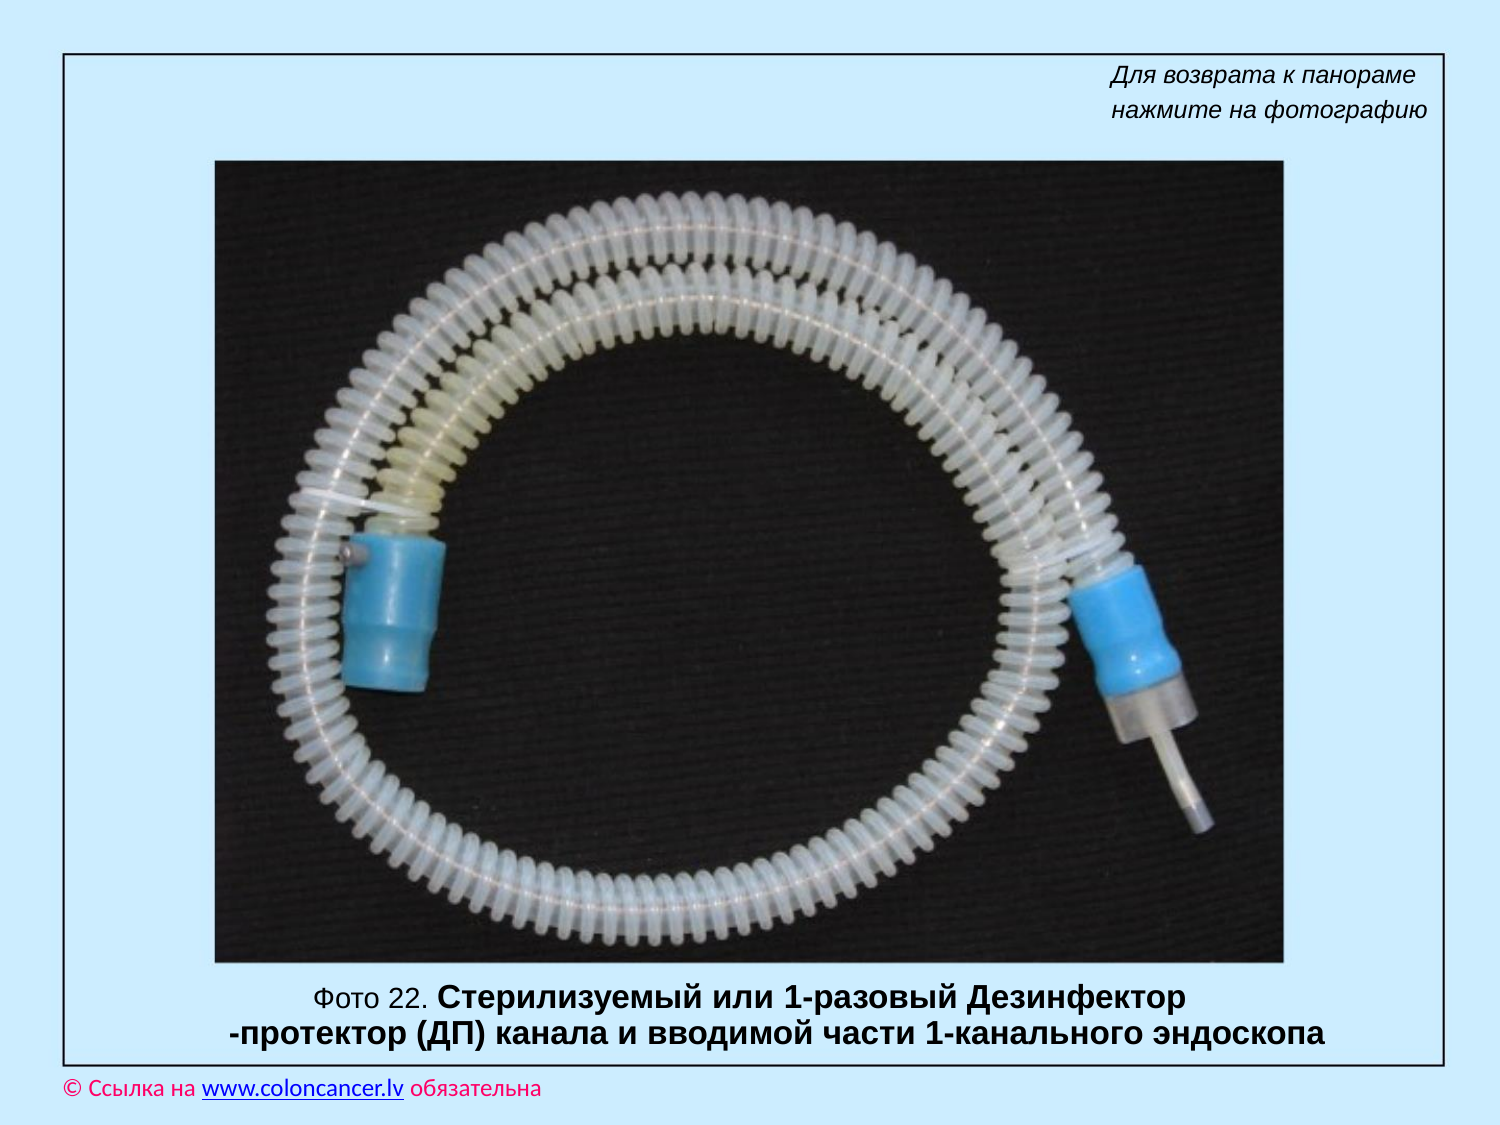

Для возврата к панораме
нажмите на фотографию

Фото 22. Стерилизуемый или 1-разовый Дезинфектор
      -протектор (ДП) канала и вводимой части 1-канального эндоскопа
© Ссылка на www.coloncancer.lv обязательна